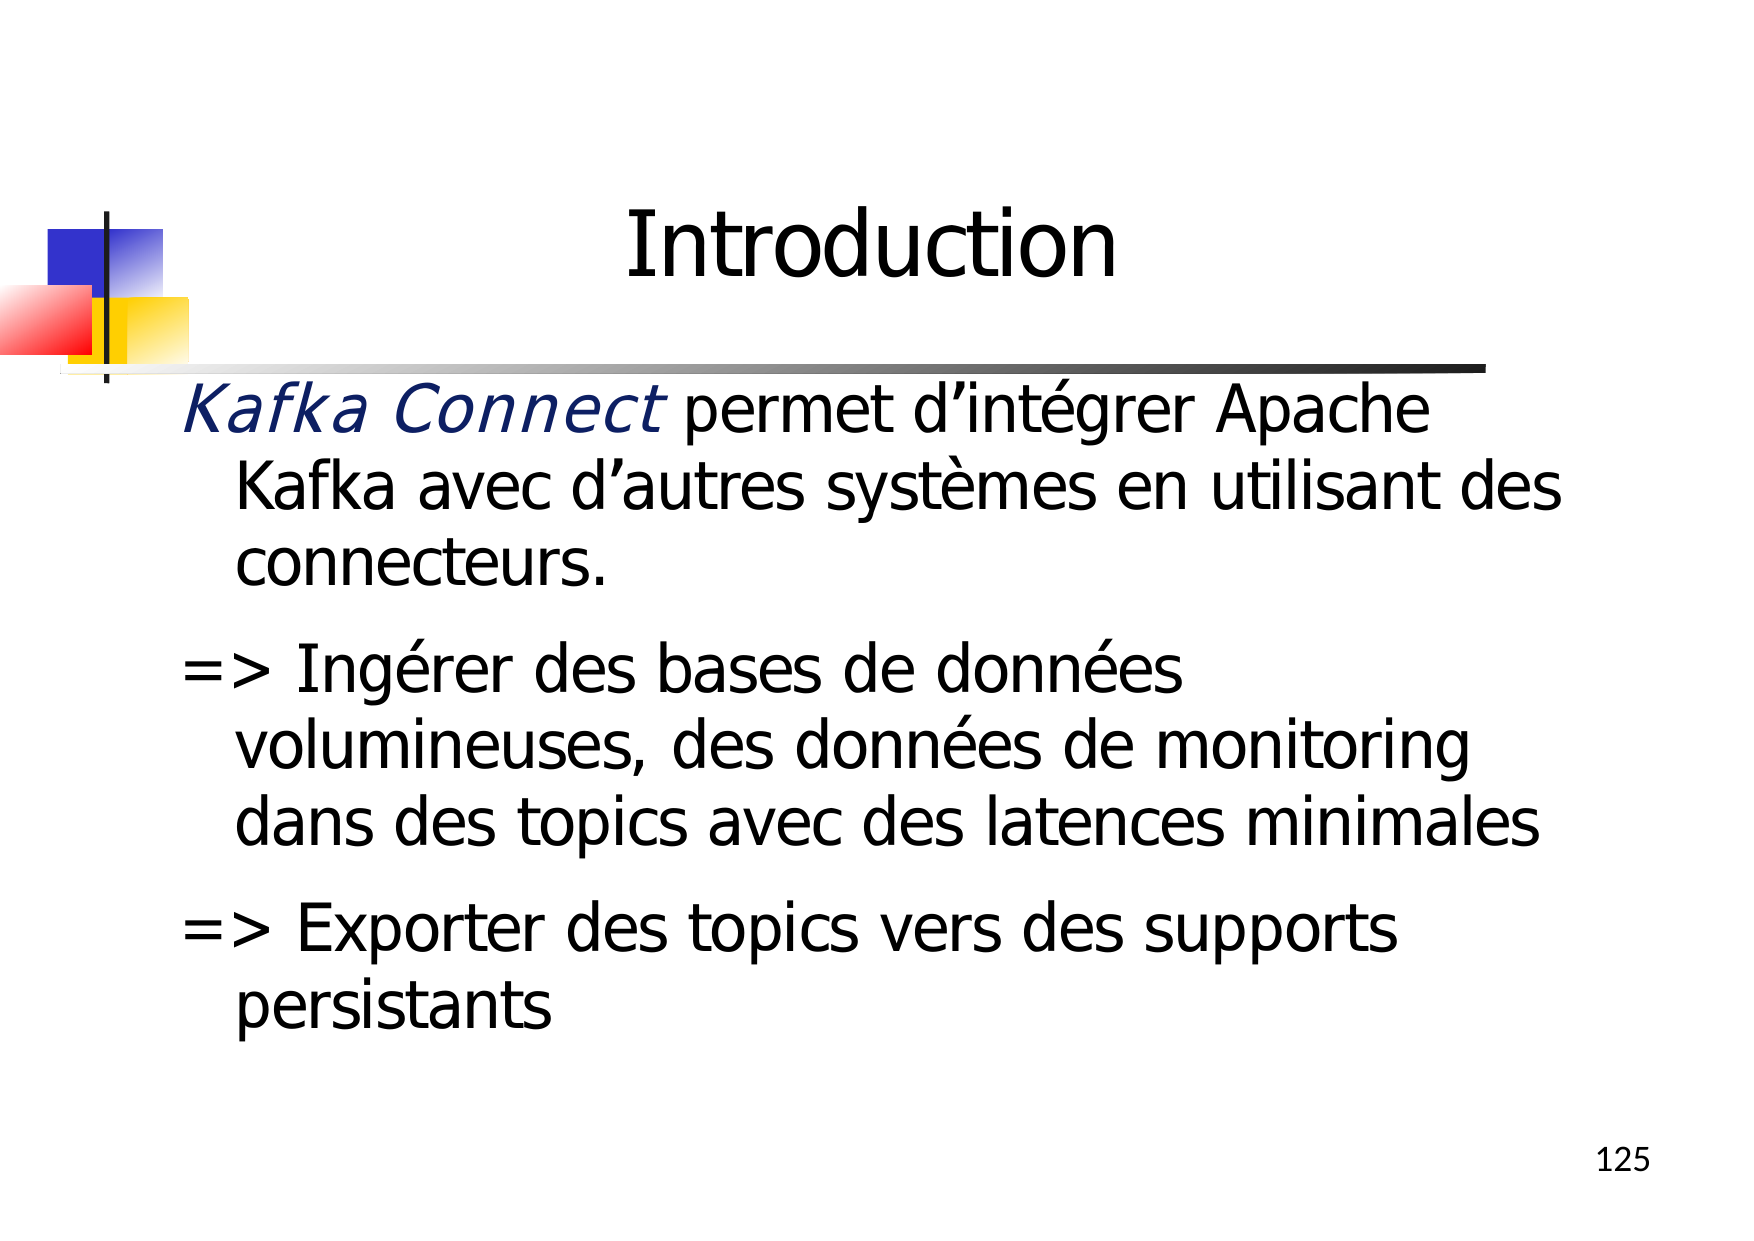

Introduction
Kafka Connect permet d’intégrer Apache Kafka avec d’autres systèmes en utilisant des connecteurs.
=> Ingérer des bases de données volumineuses, des données de monitoring dans des topics avec des latences minimales
=> Exporter des topics vers des supports persistants